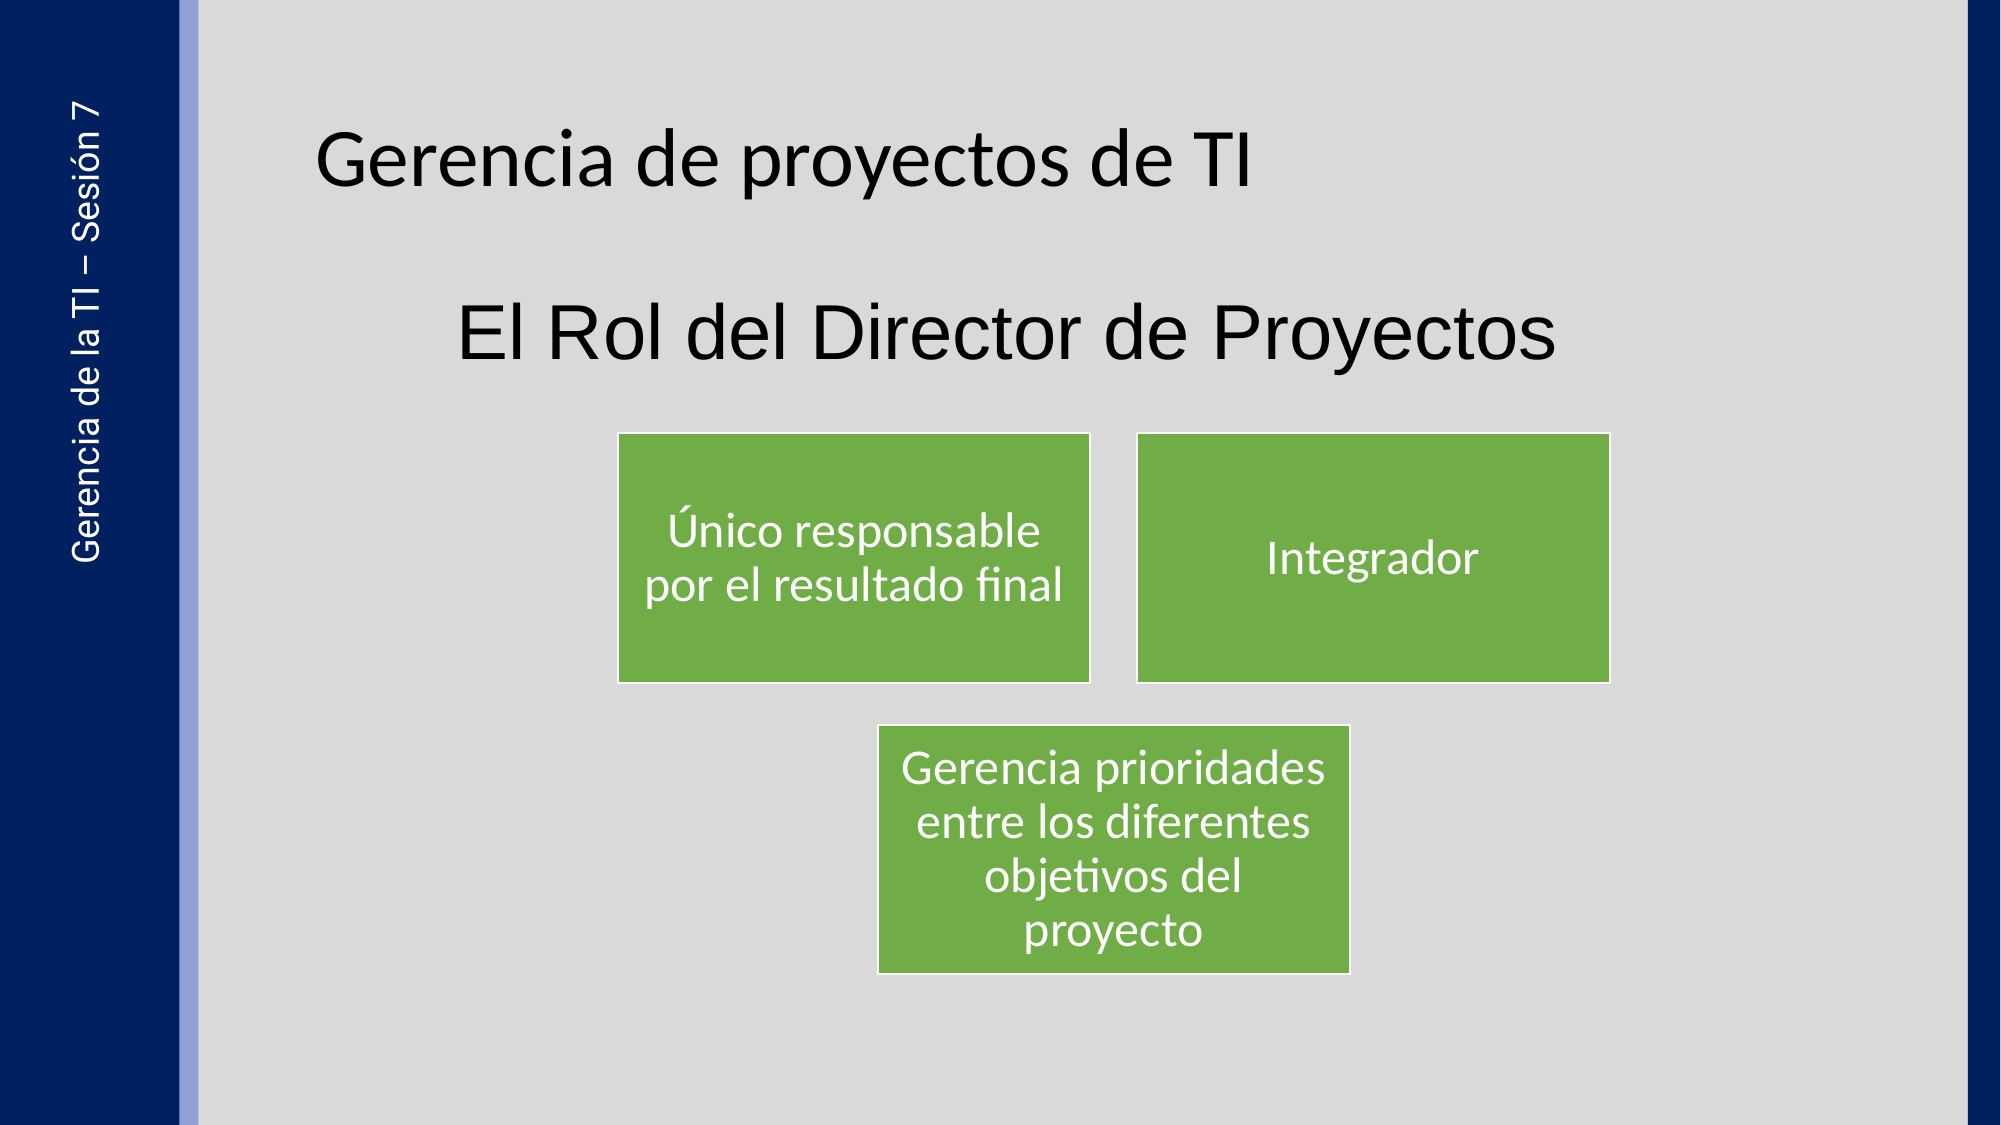

Gerencia de proyectos de TI
El Rol del Director de Proyectos

Único responsable por el resultado final

Integrador

Gerencia prioridades entre los diferentes objetivos del proyecto
Gerencia de la TI – Sesión 7